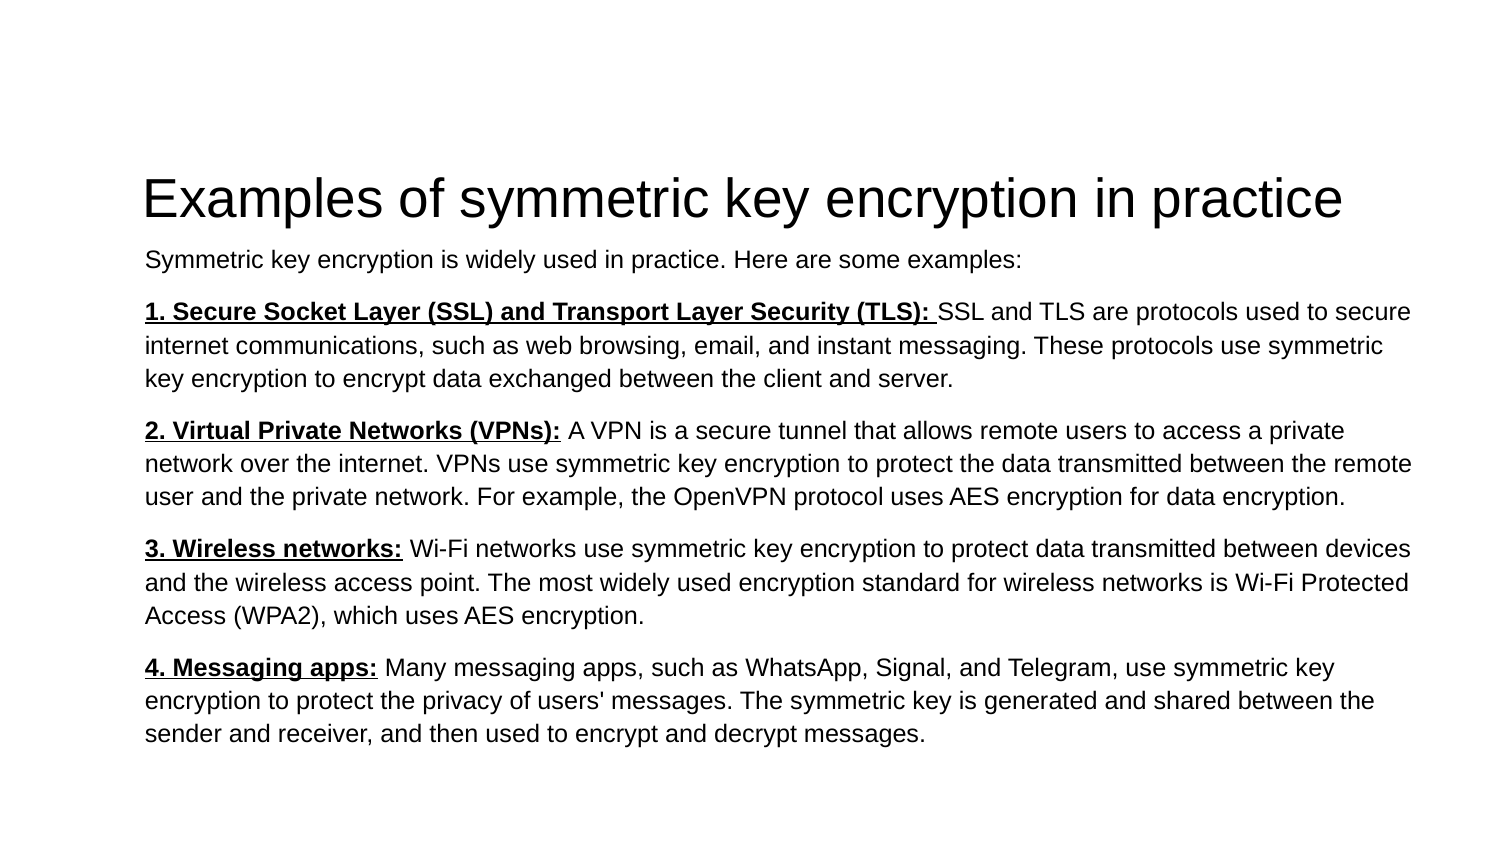

# Examples of symmetric key encryption in practice
Symmetric key encryption is widely used in practice. Here are some examples:
1. Secure Socket Layer (SSL) and Transport Layer Security (TLS): SSL and TLS are protocols used to secure internet communications, such as web browsing, email, and instant messaging. These protocols use symmetric key encryption to encrypt data exchanged between the client and server.
2. Virtual Private Networks (VPNs): A VPN is a secure tunnel that allows remote users to access a private network over the internet. VPNs use symmetric key encryption to protect the data transmitted between the remote user and the private network. For example, the OpenVPN protocol uses AES encryption for data encryption.
3. Wireless networks: Wi-Fi networks use symmetric key encryption to protect data transmitted between devices and the wireless access point. The most widely used encryption standard for wireless networks is Wi-Fi Protected Access (WPA2), which uses AES encryption.
4. Messaging apps: Many messaging apps, such as WhatsApp, Signal, and Telegram, use symmetric key encryption to protect the privacy of users' messages. The symmetric key is generated and shared between the sender and receiver, and then used to encrypt and decrypt messages.